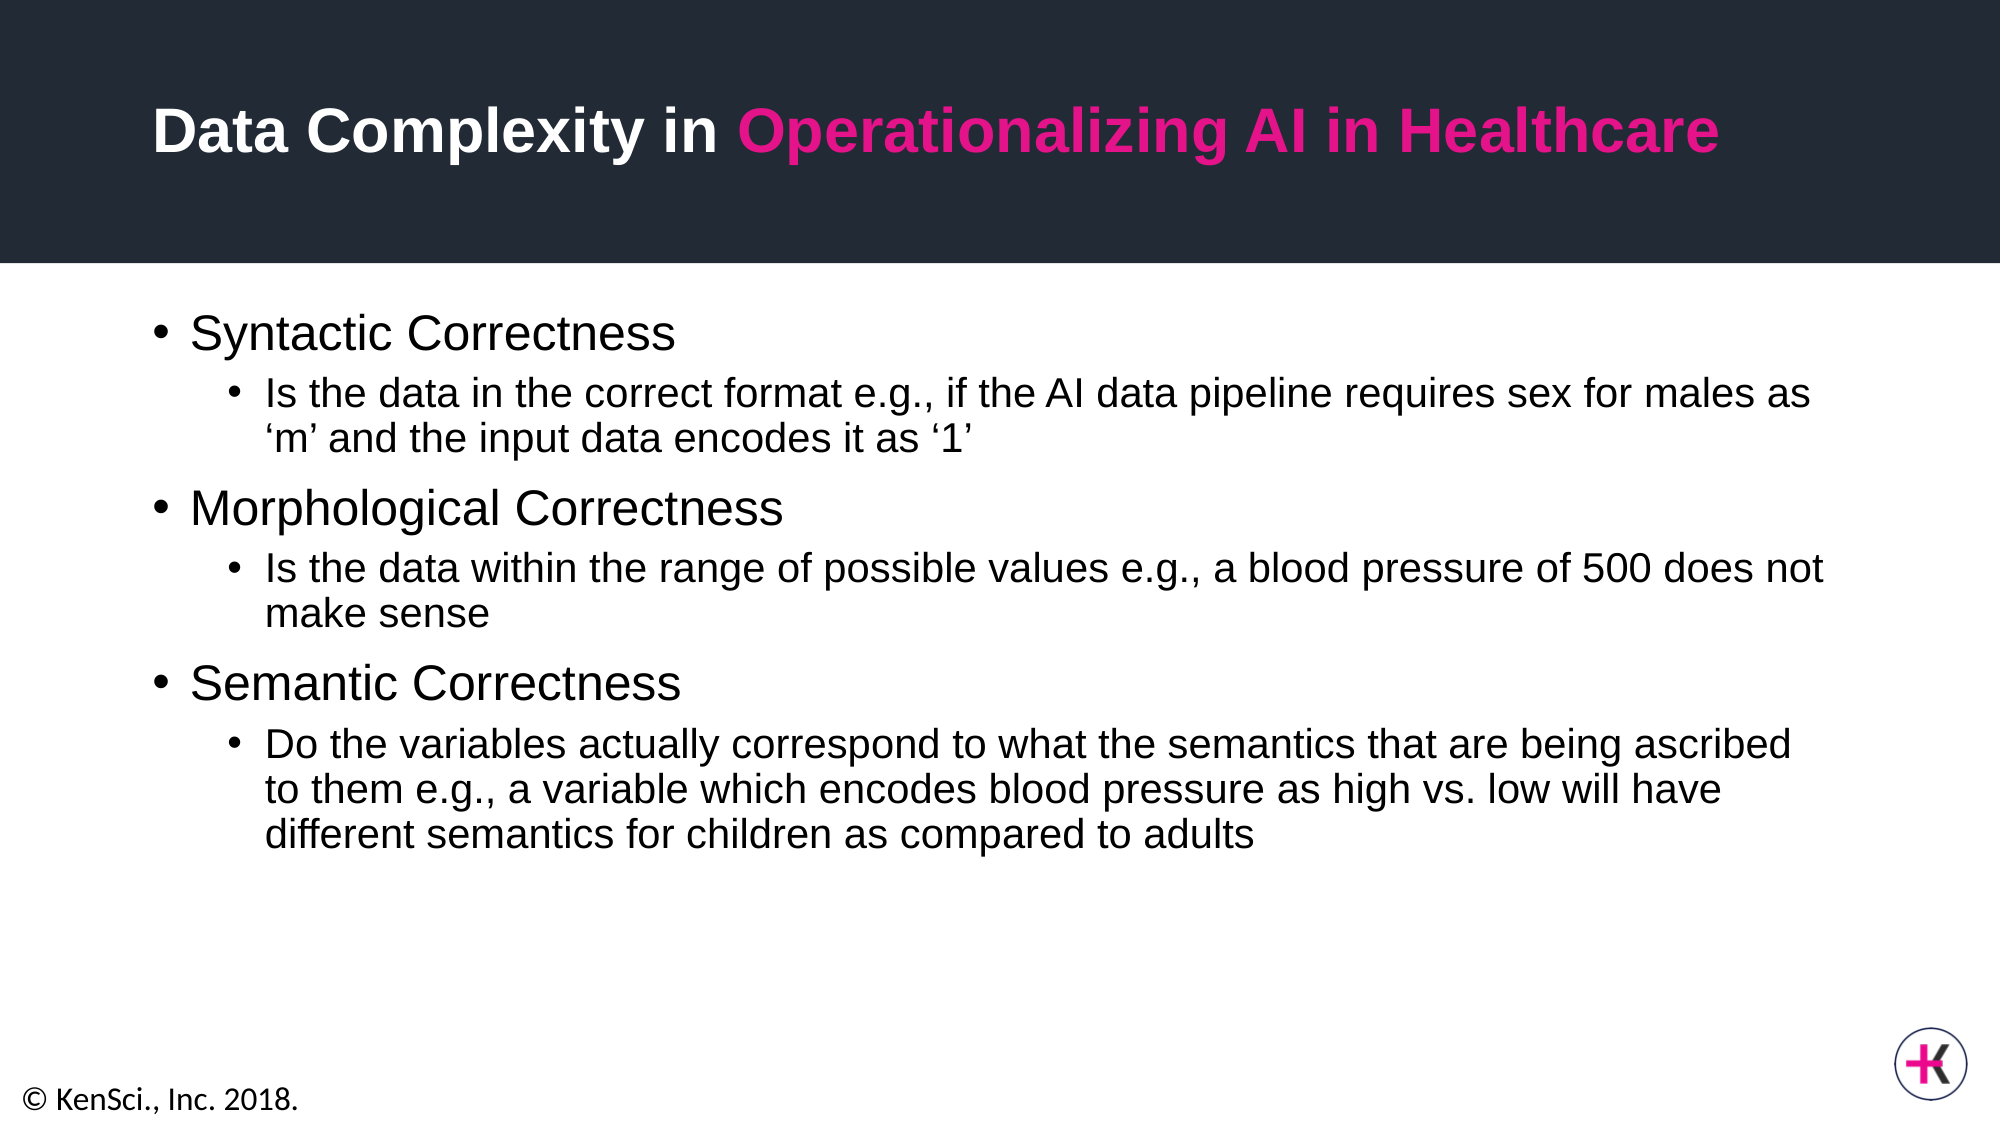

# Data Complexity in Operationalizing AI in Healthcare
Syntactic Correctness
Is the data in the correct format e.g., if the AI data pipeline requires sex for males as ‘m’ and the input data encodes it as ‘1’
Morphological Correctness
Is the data within the range of possible values e.g., a blood pressure of 500 does not make sense
Semantic Correctness
Do the variables actually correspond to what the semantics that are being ascribed to them e.g., a variable which encodes blood pressure as high vs. low will have different semantics for children as compared to adults
© KenSci., Inc. 2018.